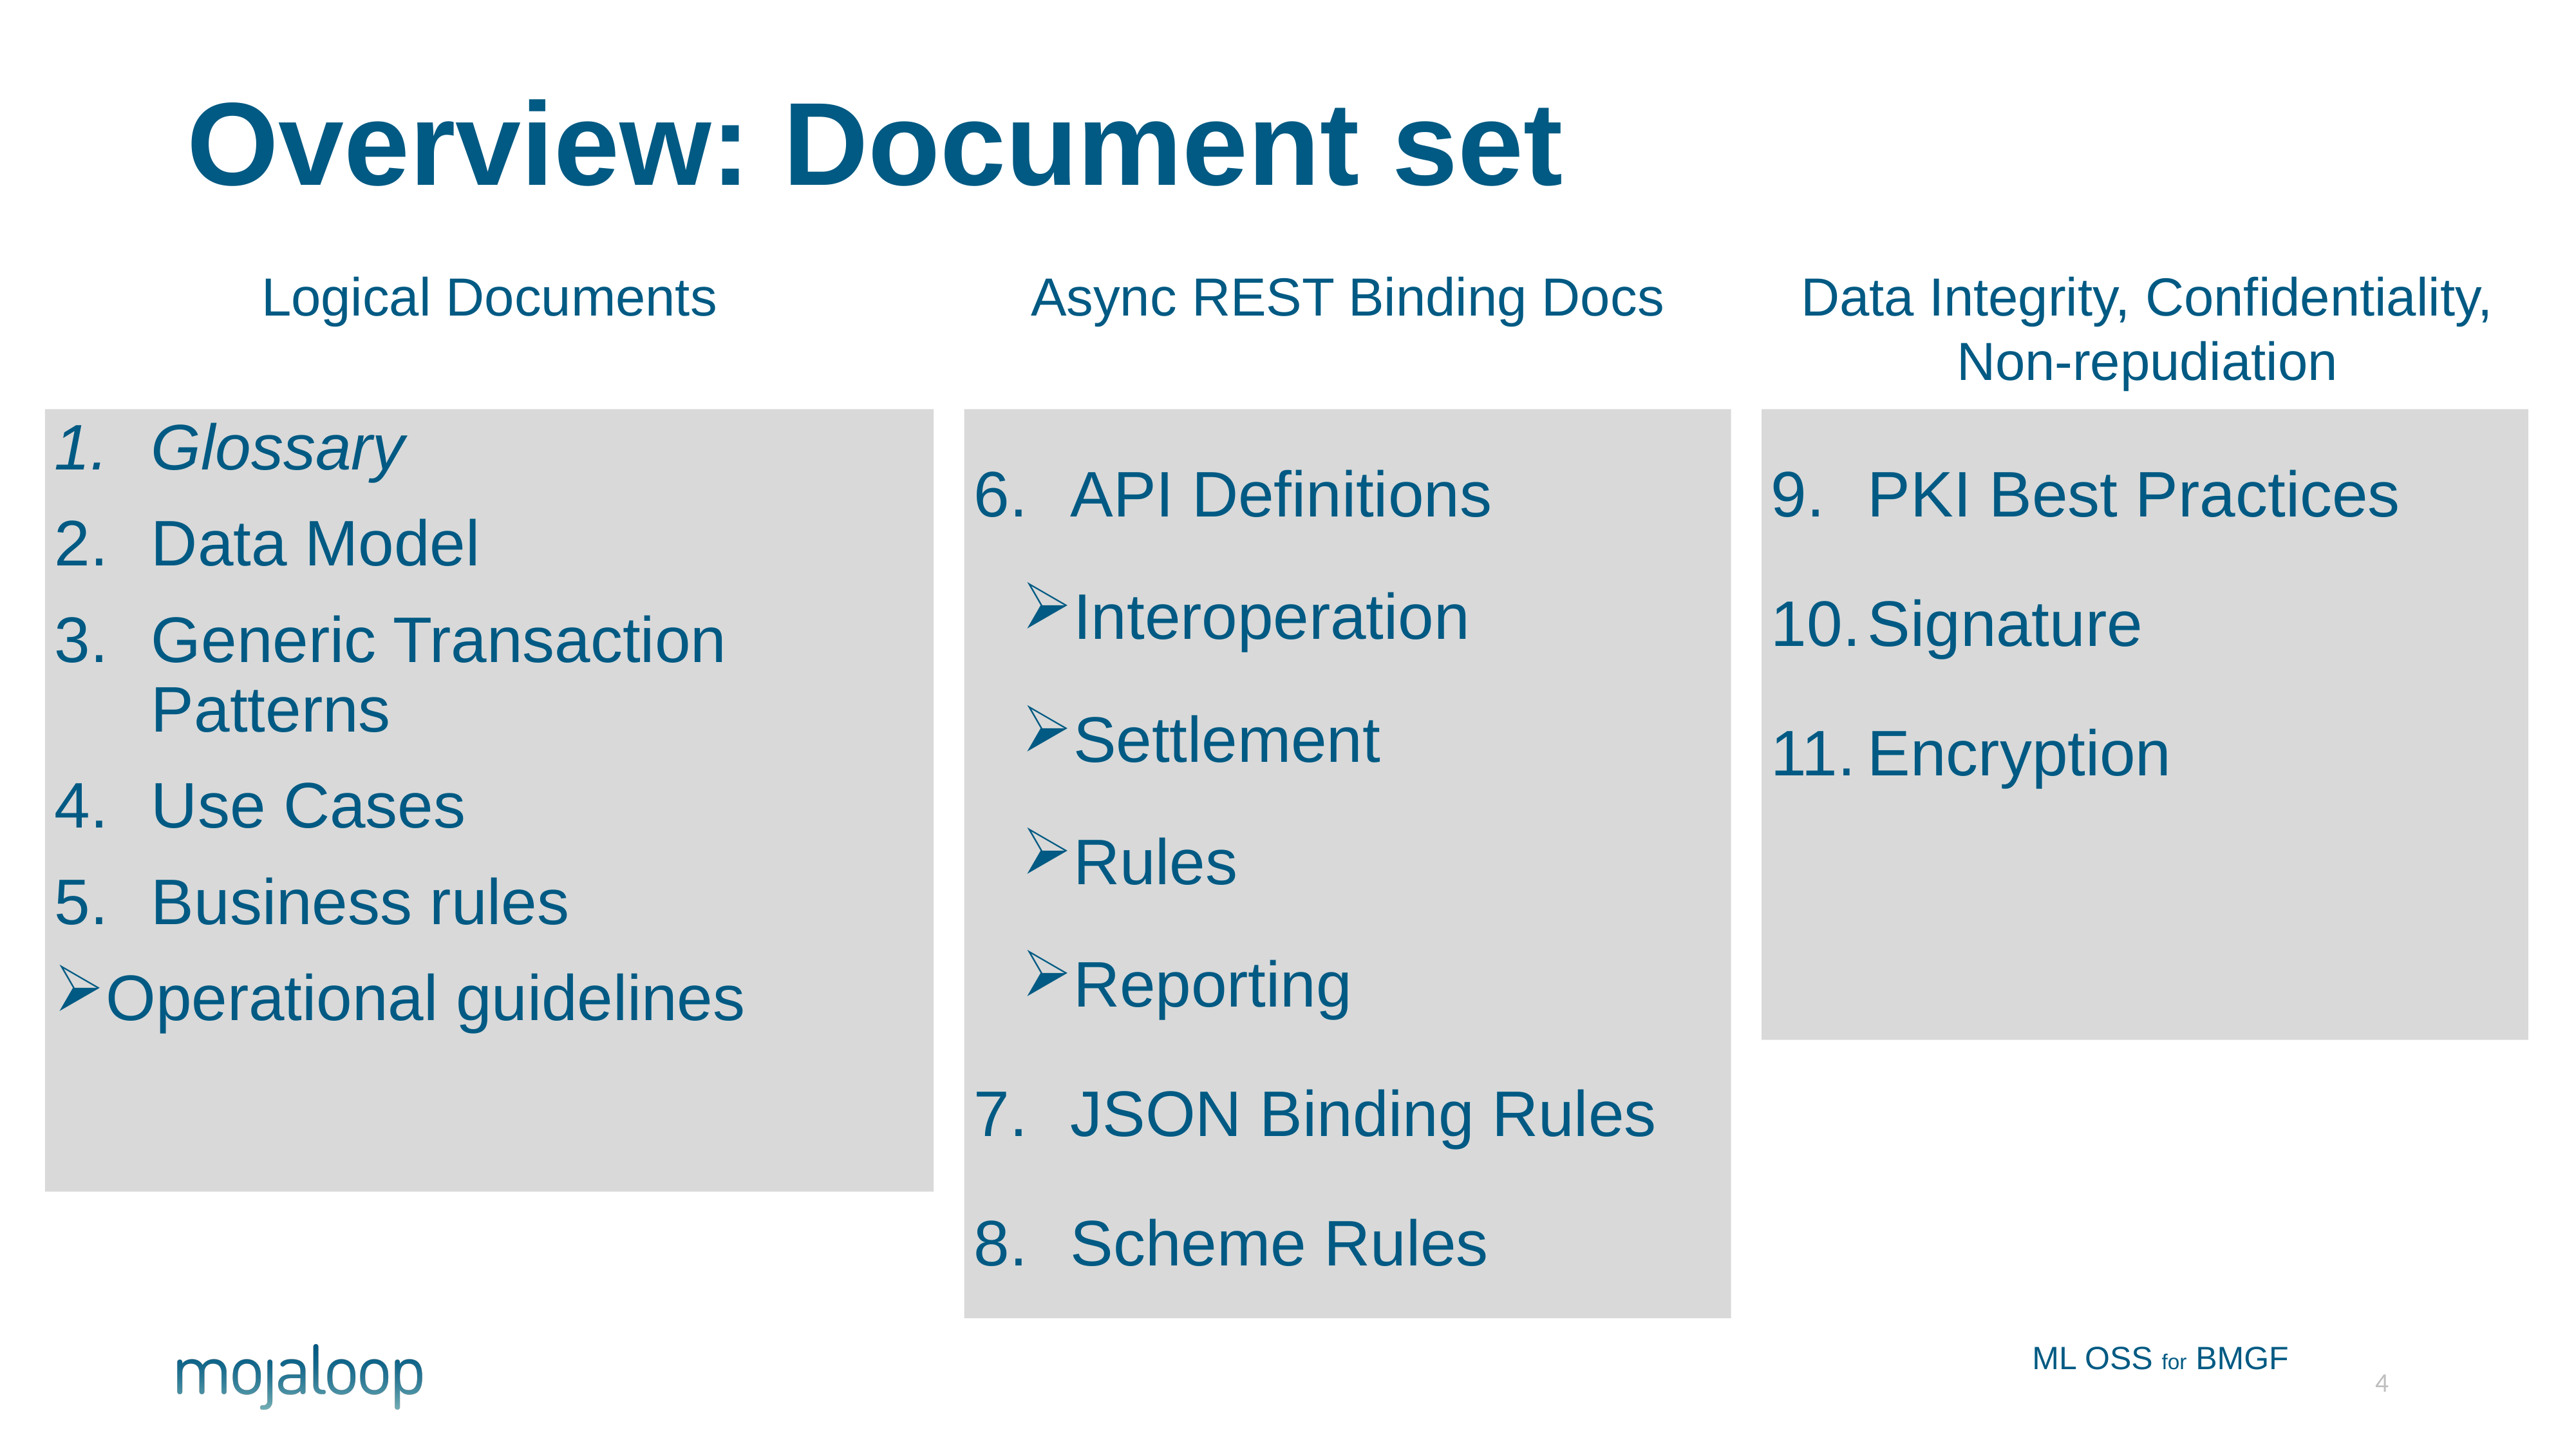

4
# Overview: Document set
Logical Documents
Data Integrity, Confidentiality, Non-repudiation
Async REST Binding Docs
Glossary
Data Model
Generic Transaction Patterns
Use Cases
Business rules
Operational guidelines
API Definitions
Interoperation
Settlement
Rules
Reporting
JSON Binding Rules
Scheme Rules
PKI Best Practices
Signature
Encryption
ML OSS for BMGF